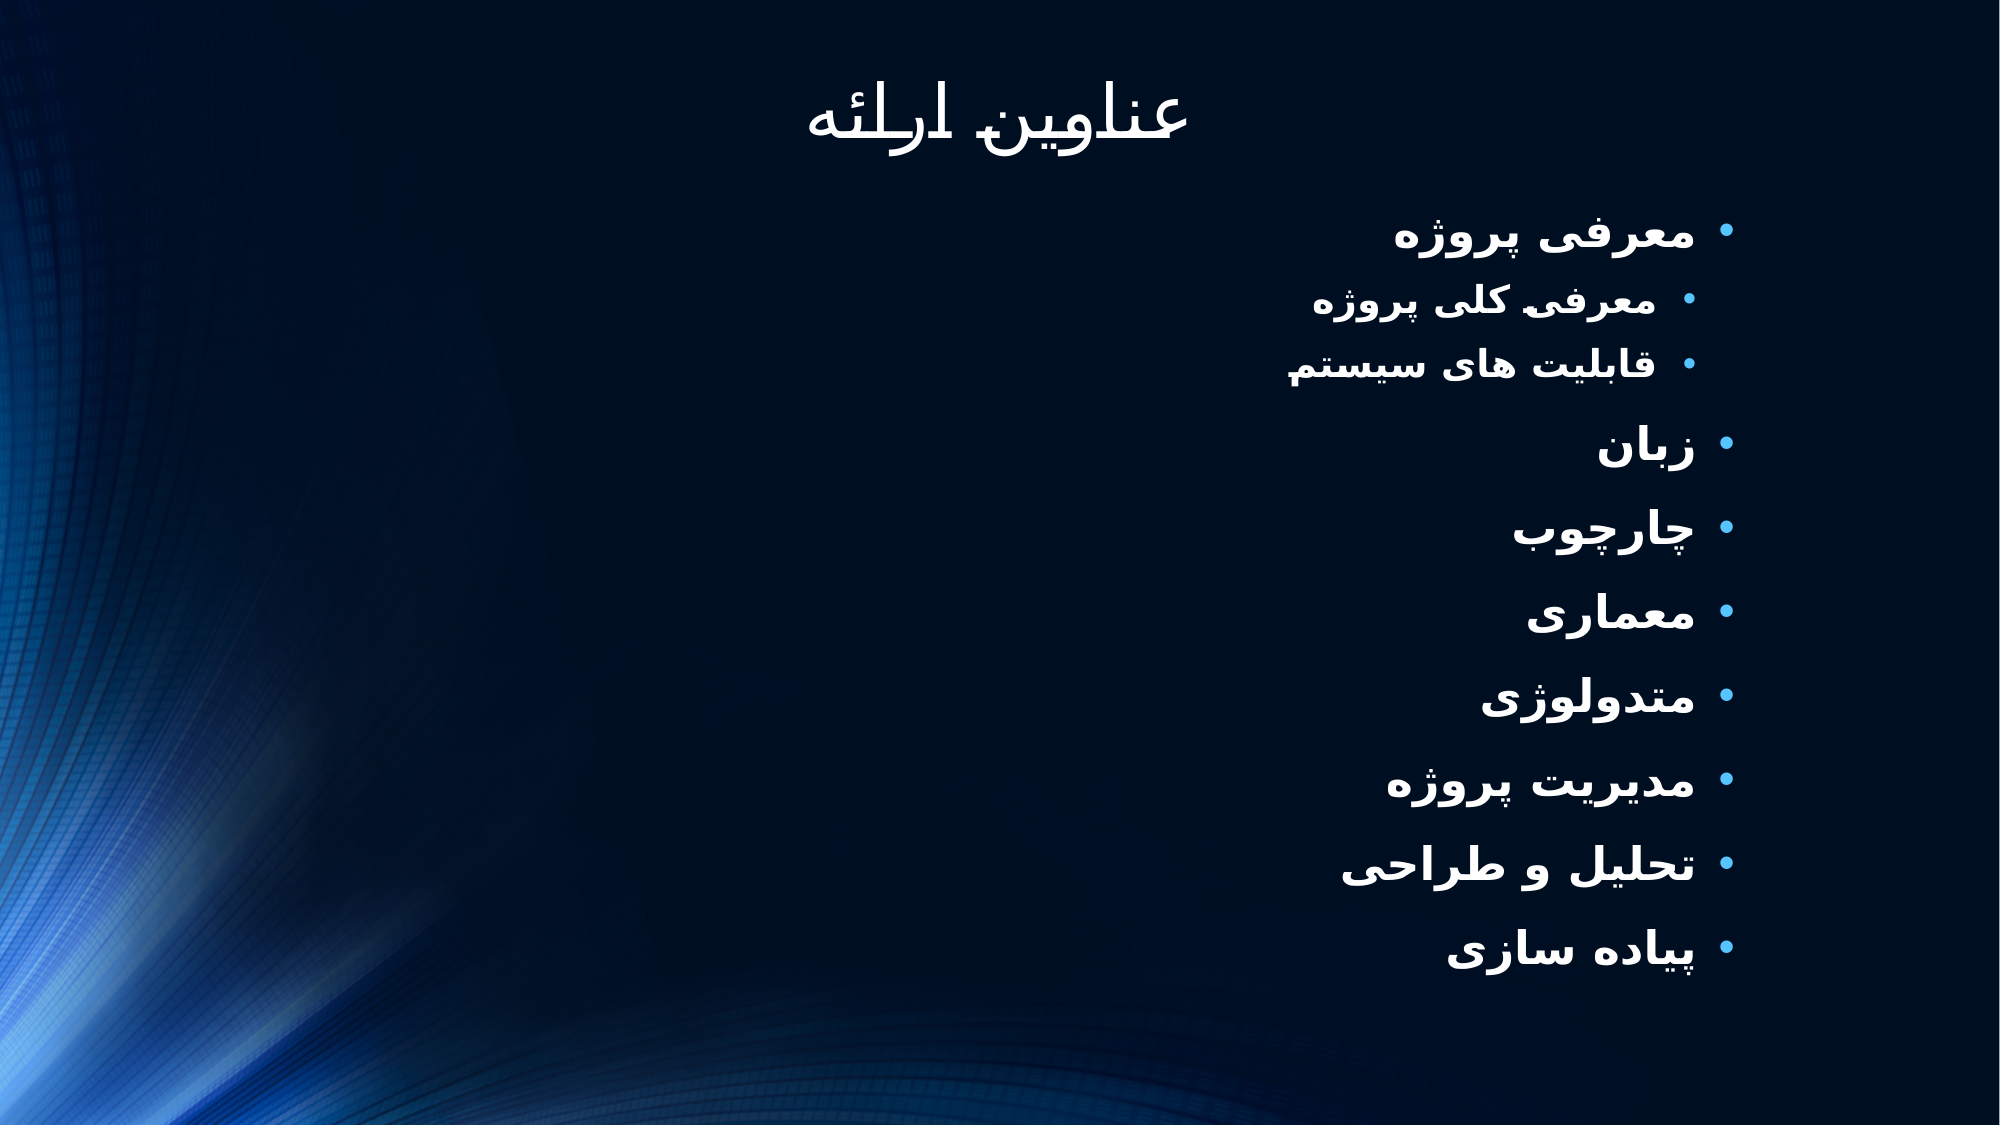

# عناوین ارائه
معرفی پروژه
معرفی کلی پروژه
قابلیت های سیستم
زبان
چارچوب
معماری
متدولوژی
مدیریت پروژه
تحلیل و طراحی
پیاده سازی